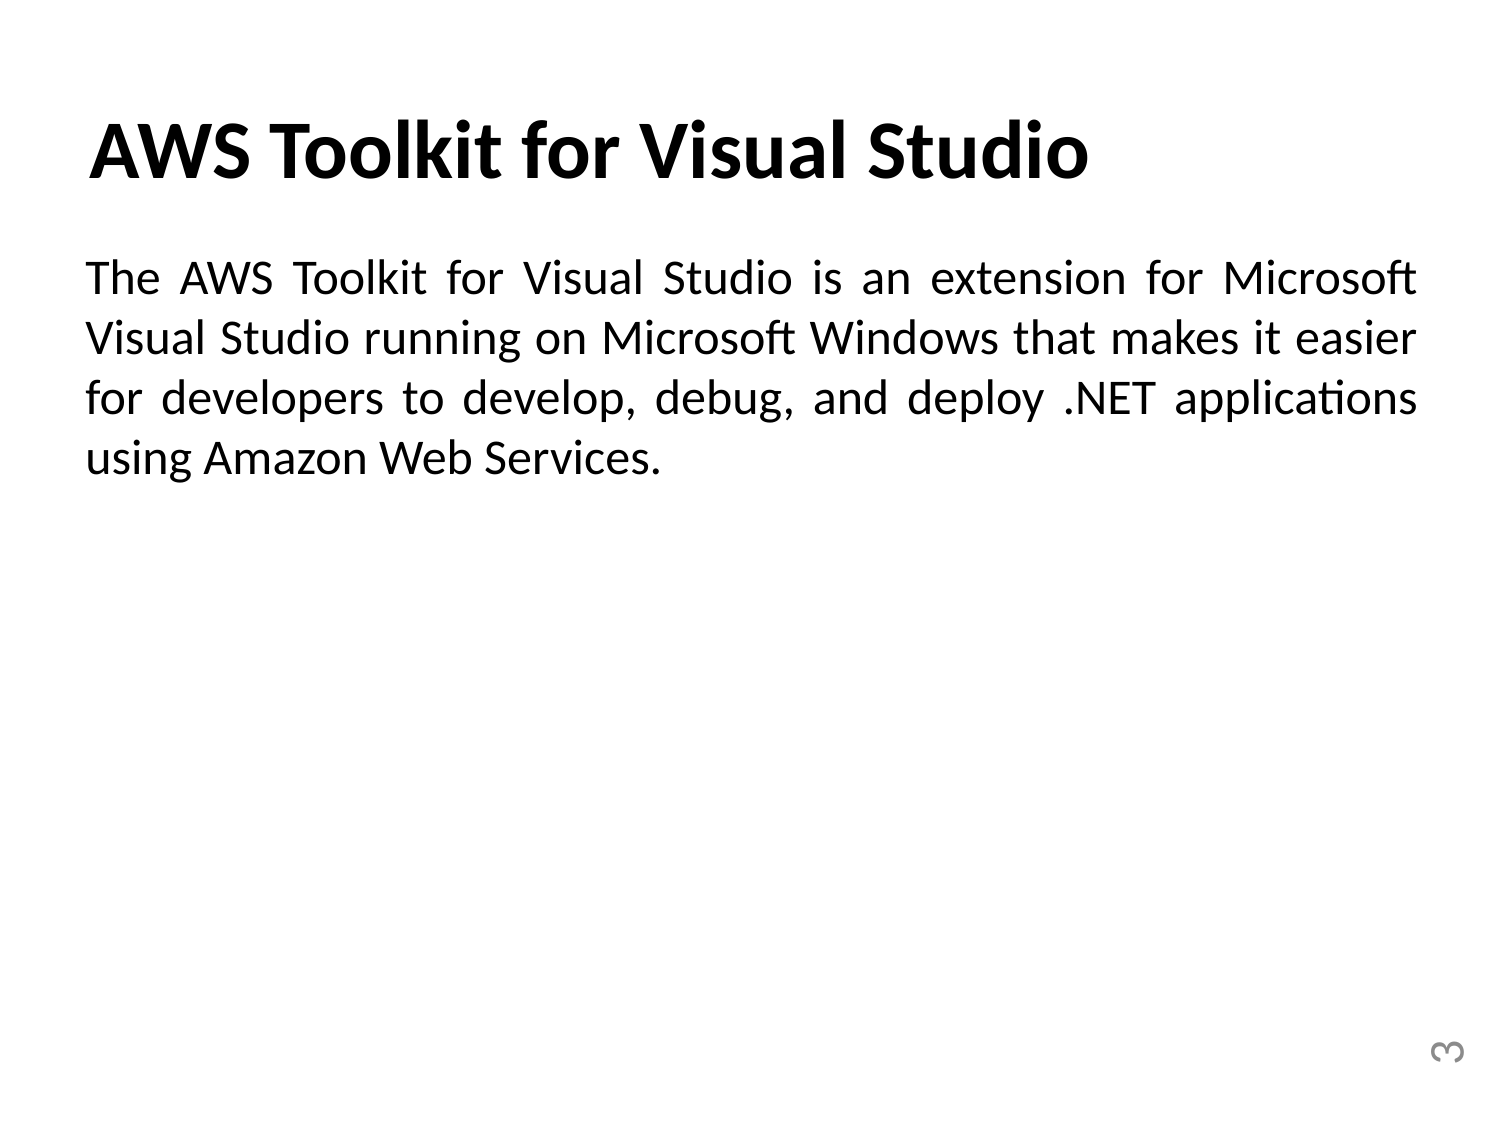

AWS Toolkit for Visual Studio
The AWS Toolkit for Visual Studio is an extension for Microsoft Visual Studio running on Microsoft Windows that makes it easier for developers to develop, debug, and deploy .NET applications using Amazon Web Services.

3